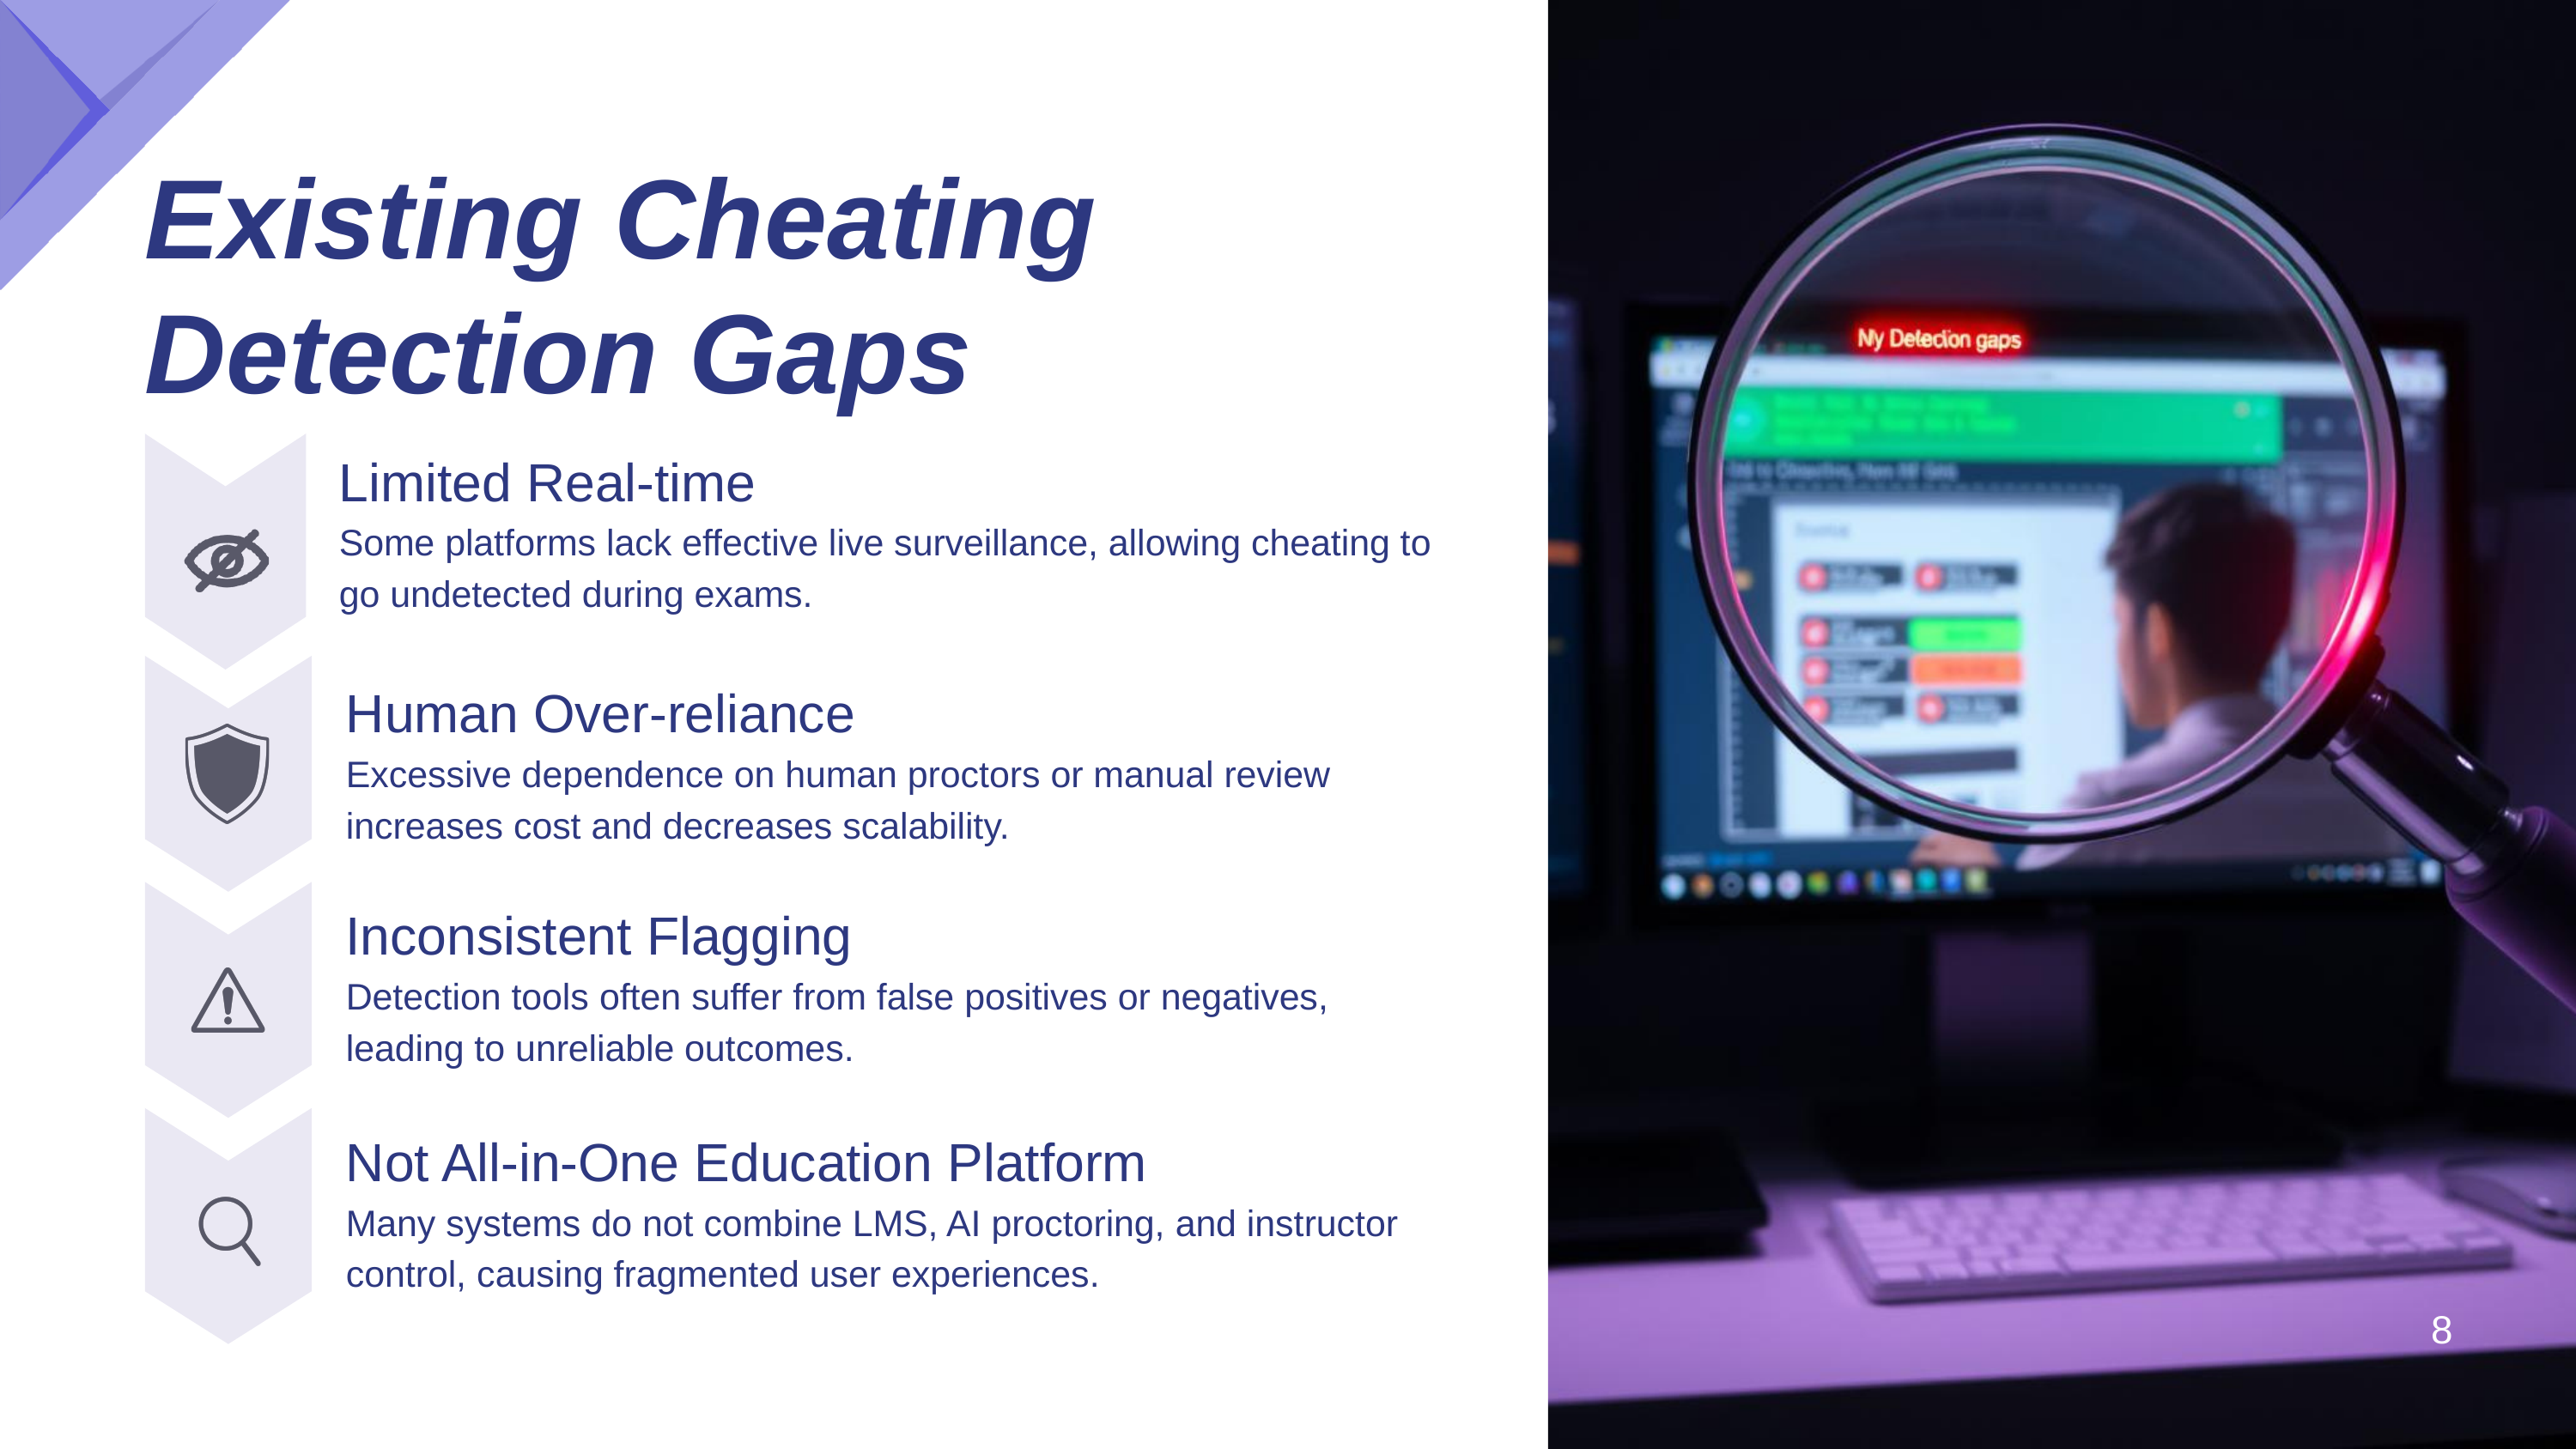

Existing Cheating Detection Gaps
Limited Real-time
Some platforms lack effective live surveillance, allowing cheating to go undetected during exams.

Human Over-reliance
Excessive dependence on human proctors or manual review increases cost and decreases scalability.

Inconsistent Flagging
Detection tools often suffer from false positives or negatives, leading to unreliable outcomes.

Not All-in-One Education Platform
Many systems do not combine LMS, AI proctoring, and instructor control, causing fragmented user experiences.

8